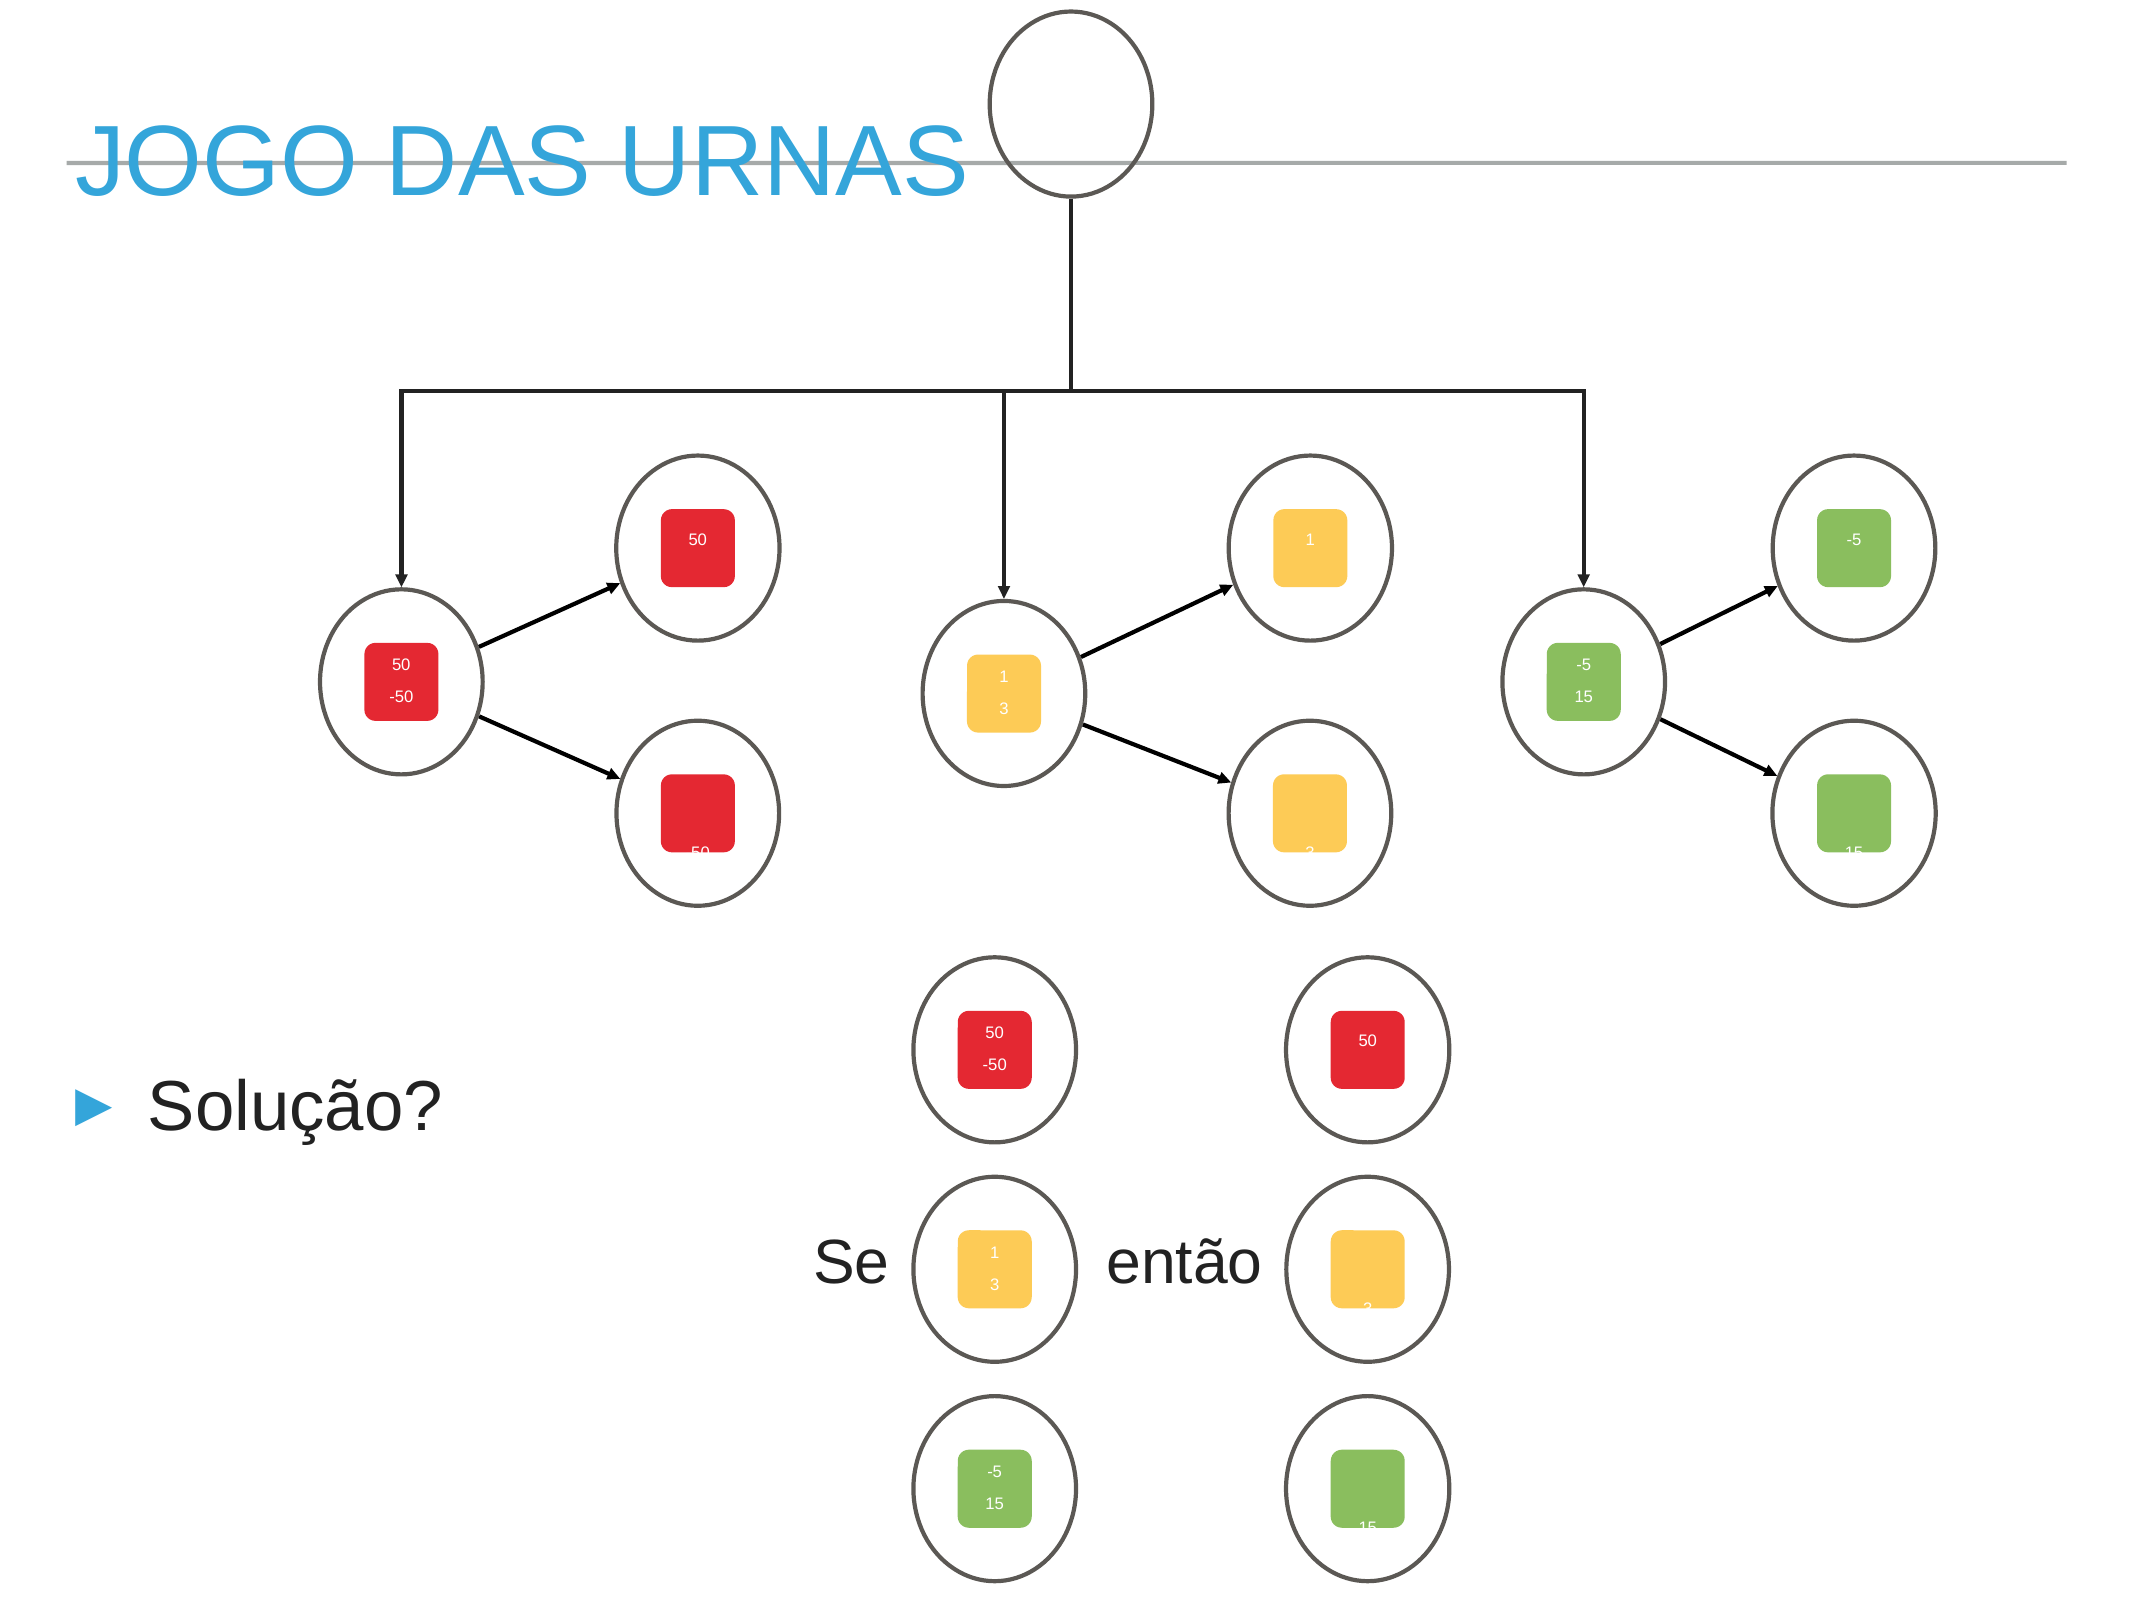

jogo das urnas

50

1

-5

50

-50

-5

15

1

3

-50

3

15

50

-50

50

1

3

3
Se
então

-5

15

15
Solução?